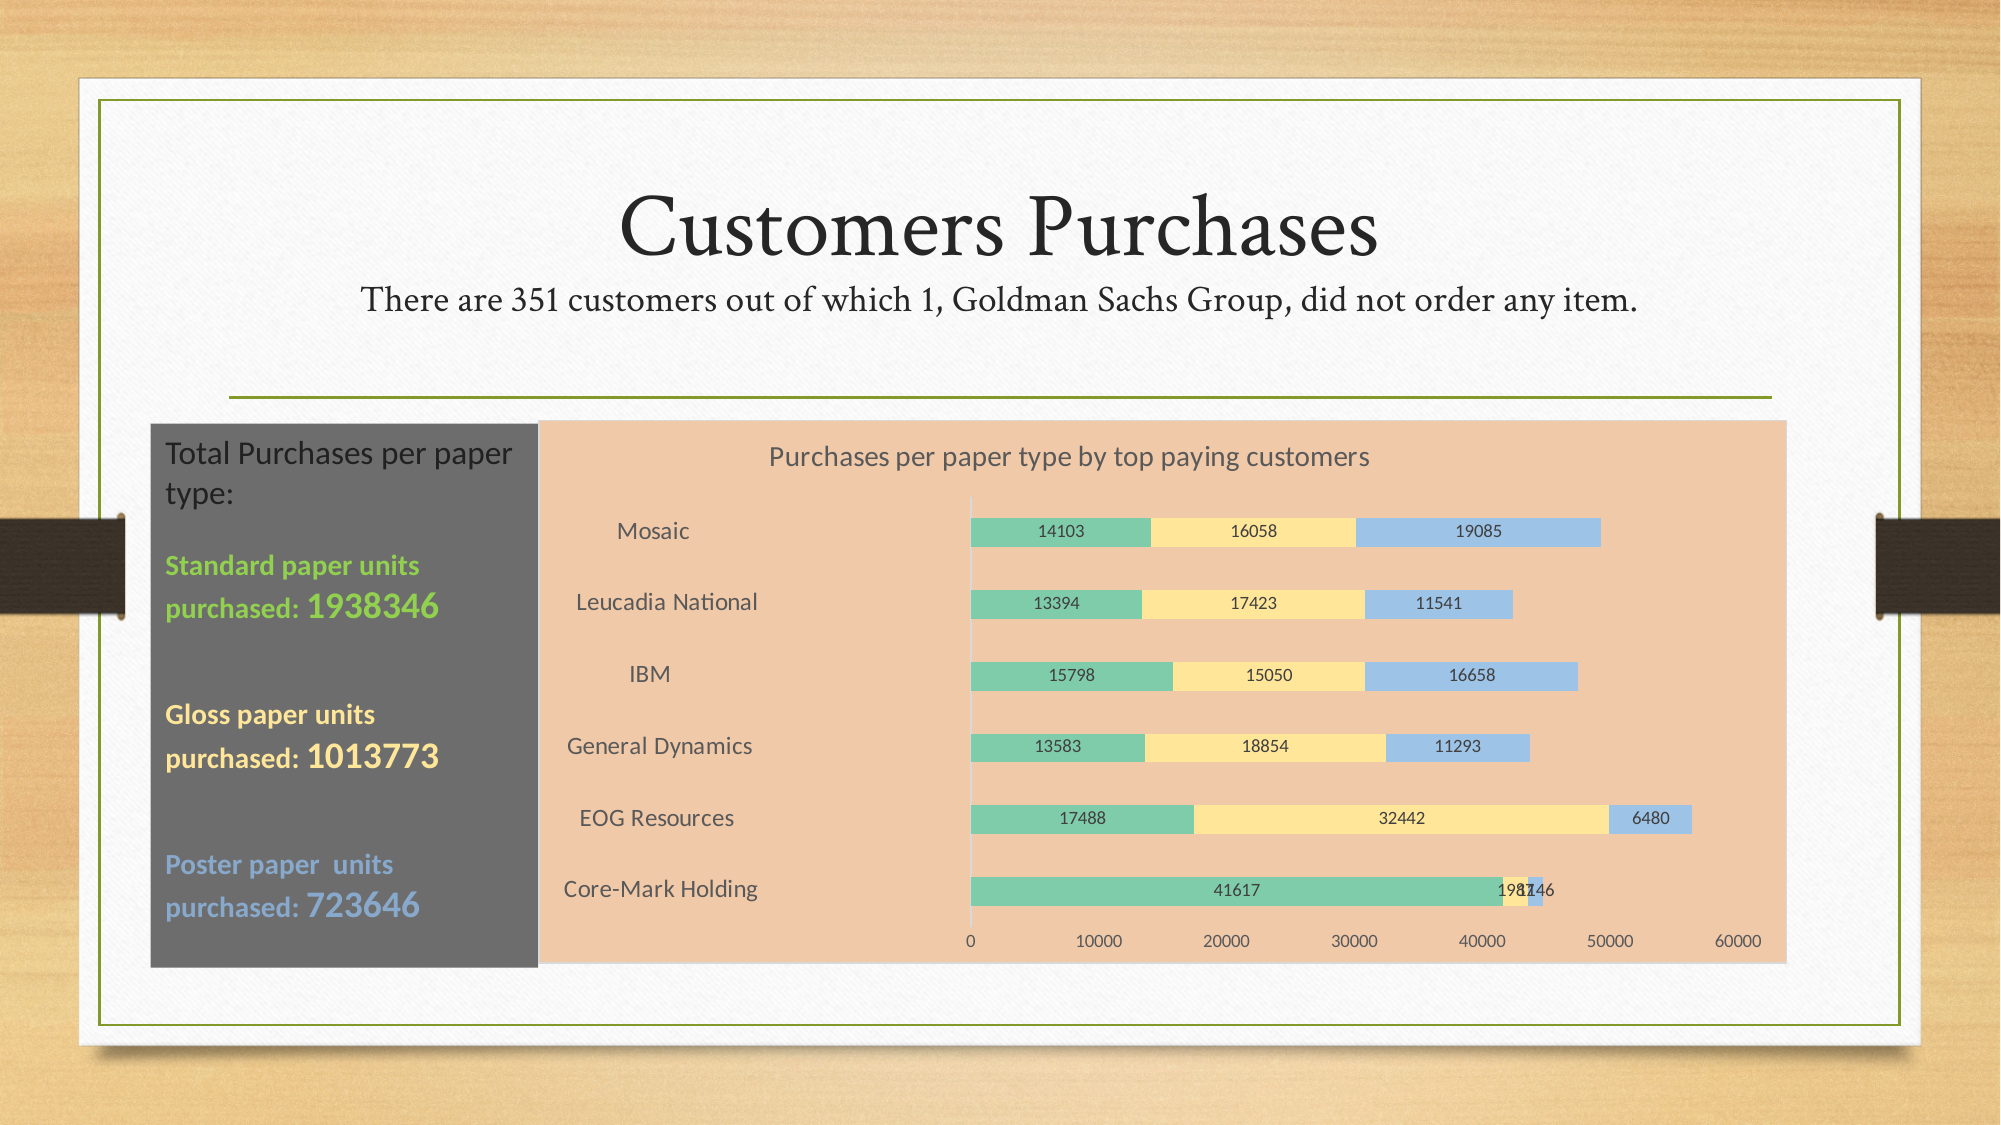

# Customers Purchases There are 351 customers out of which 1, Goldman Sachs Group, did not order any item.

### Chart: Purchases per paper type by top paying customers

| Category | Sum of standard_qty | Sum of gloss_qty | Sum of poster_qty |
|---|---|---|---|
| Core-Mark Holding                                  | 41617.0 | 1987.0 | 1146.0 |
| EOG Resources                                      | 17488.0 | 32442.0 | 6480.0 |
| General Dynamics                                   | 13583.0 | 18854.0 | 11293.0 |
| IBM                                                | 15798.0 | 15050.0 | 16658.0 |
| Leucadia National                                  | 13394.0 | 17423.0 | 11541.0 |
| Mosaic                                             | 14103.0 | 16058.0 | 19085.0 |
Total Purchases per paper type:

Standard paper units purchased: 1938346

Gloss paper units
purchased: 1013773

Poster paper  units
purchased: 723646